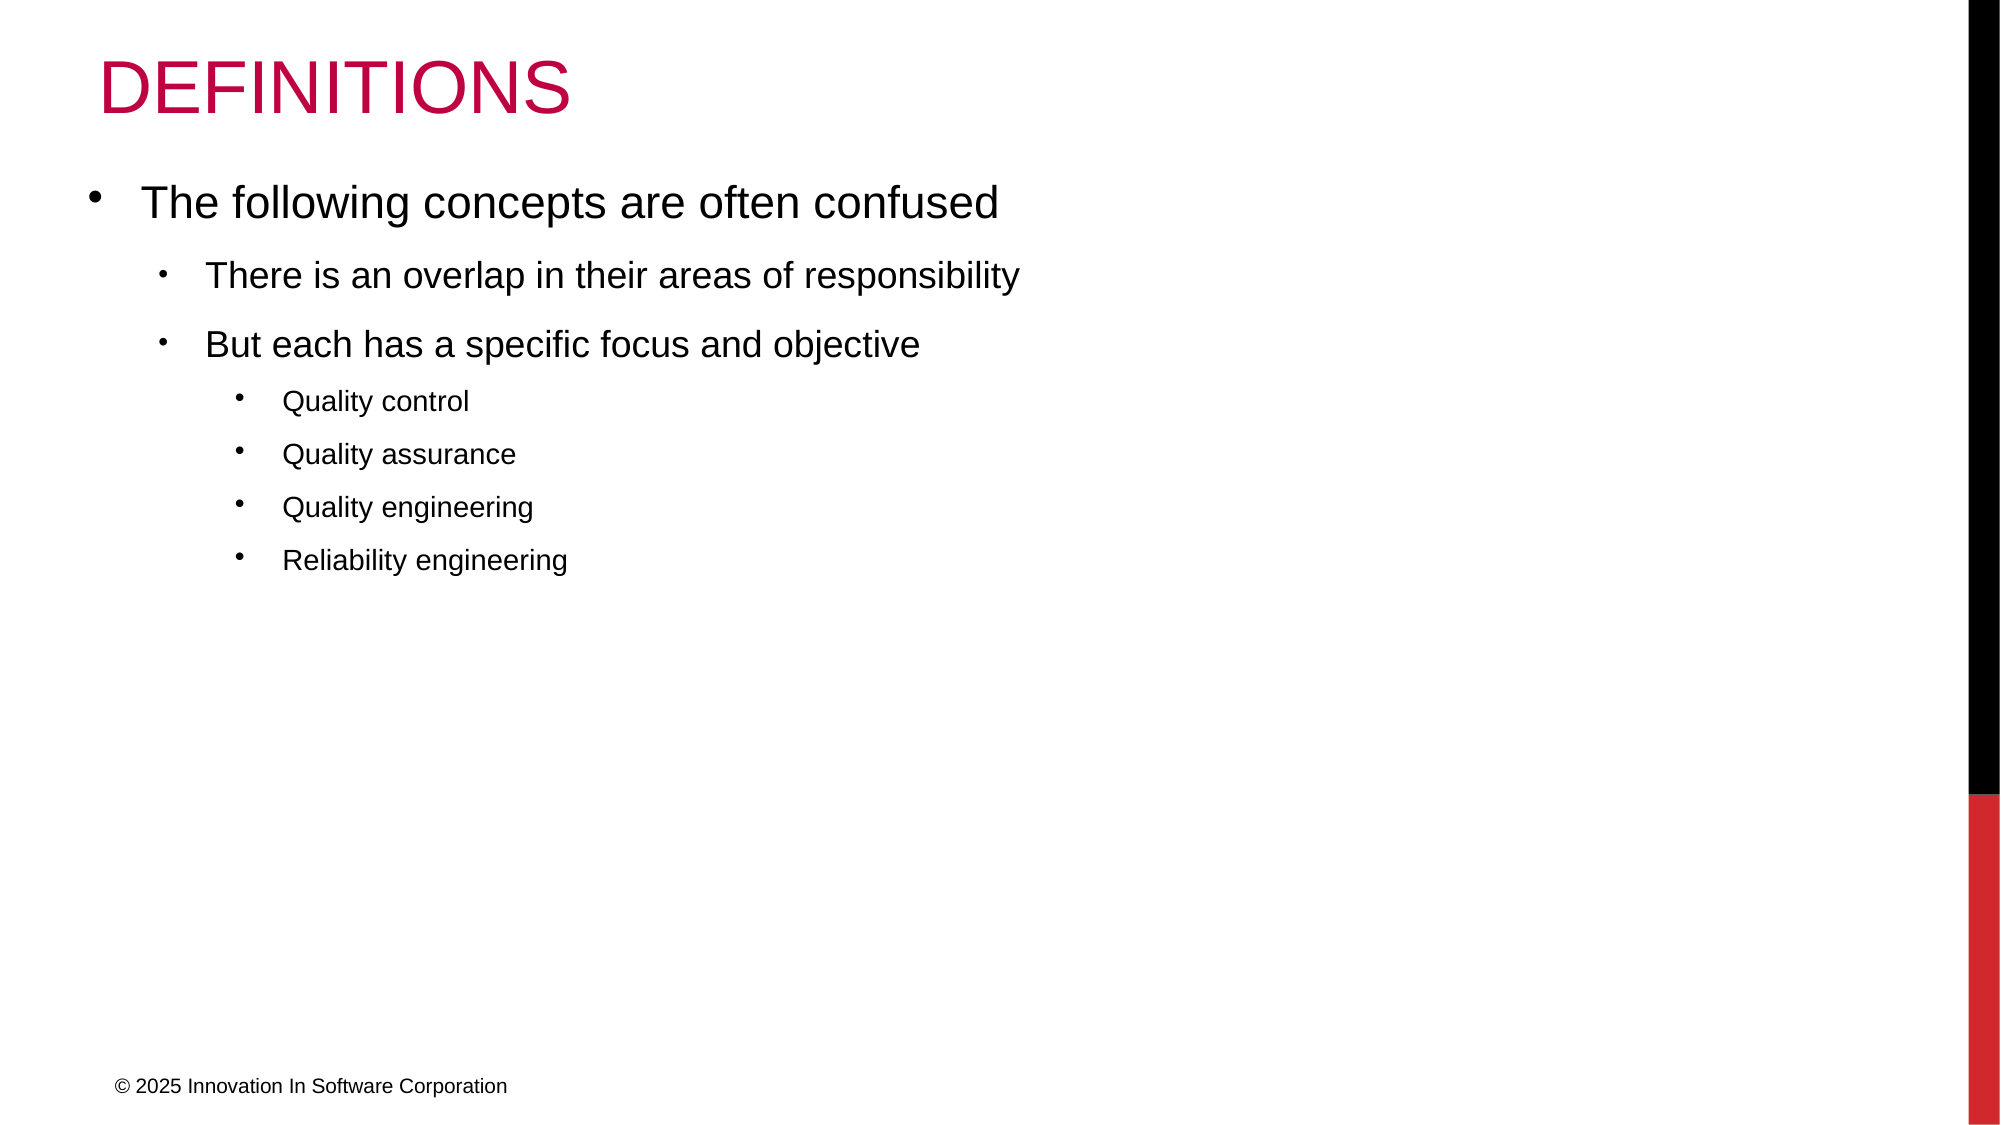

# definitions
The following concepts are often confused
There is an overlap in their areas of responsibility
But each has a specific focus and objective
Quality control
Quality assurance
Quality engineering
Reliability engineering

© 2025 Innovation In Software Corporation